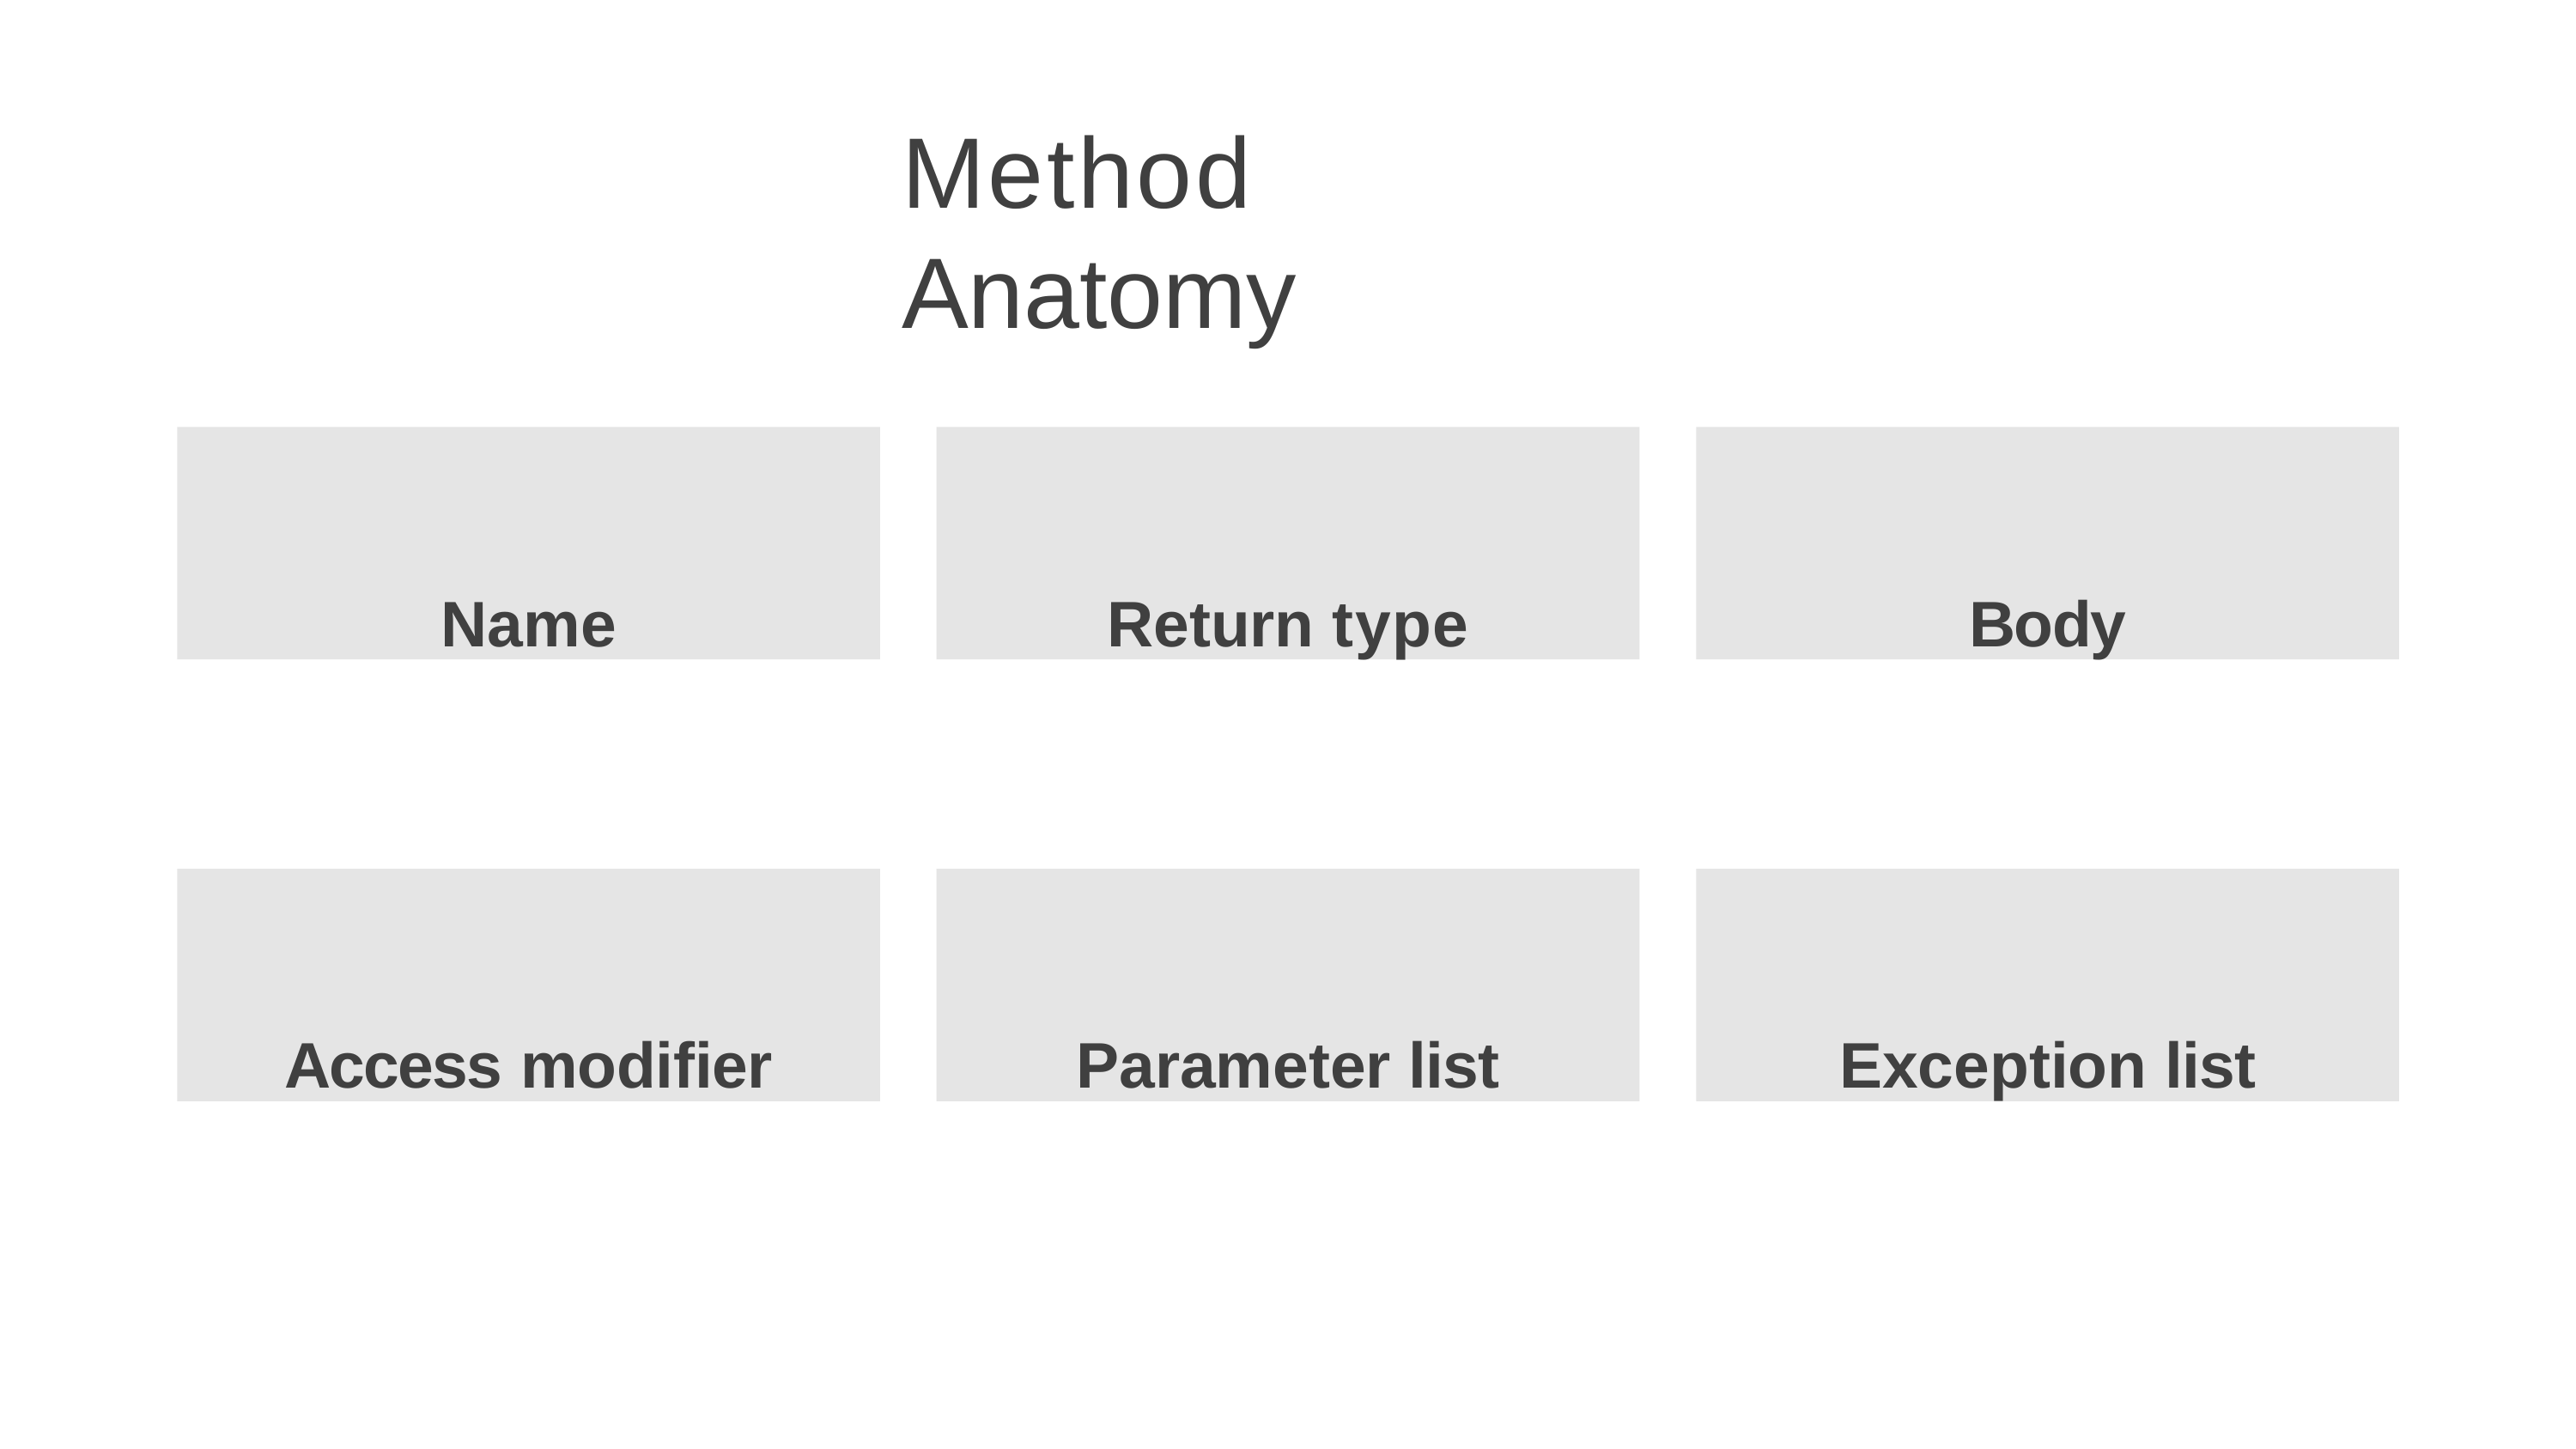

# Method Anatomy

Name

Return type

Body

Access modifier

Parameter list

Exception list
12